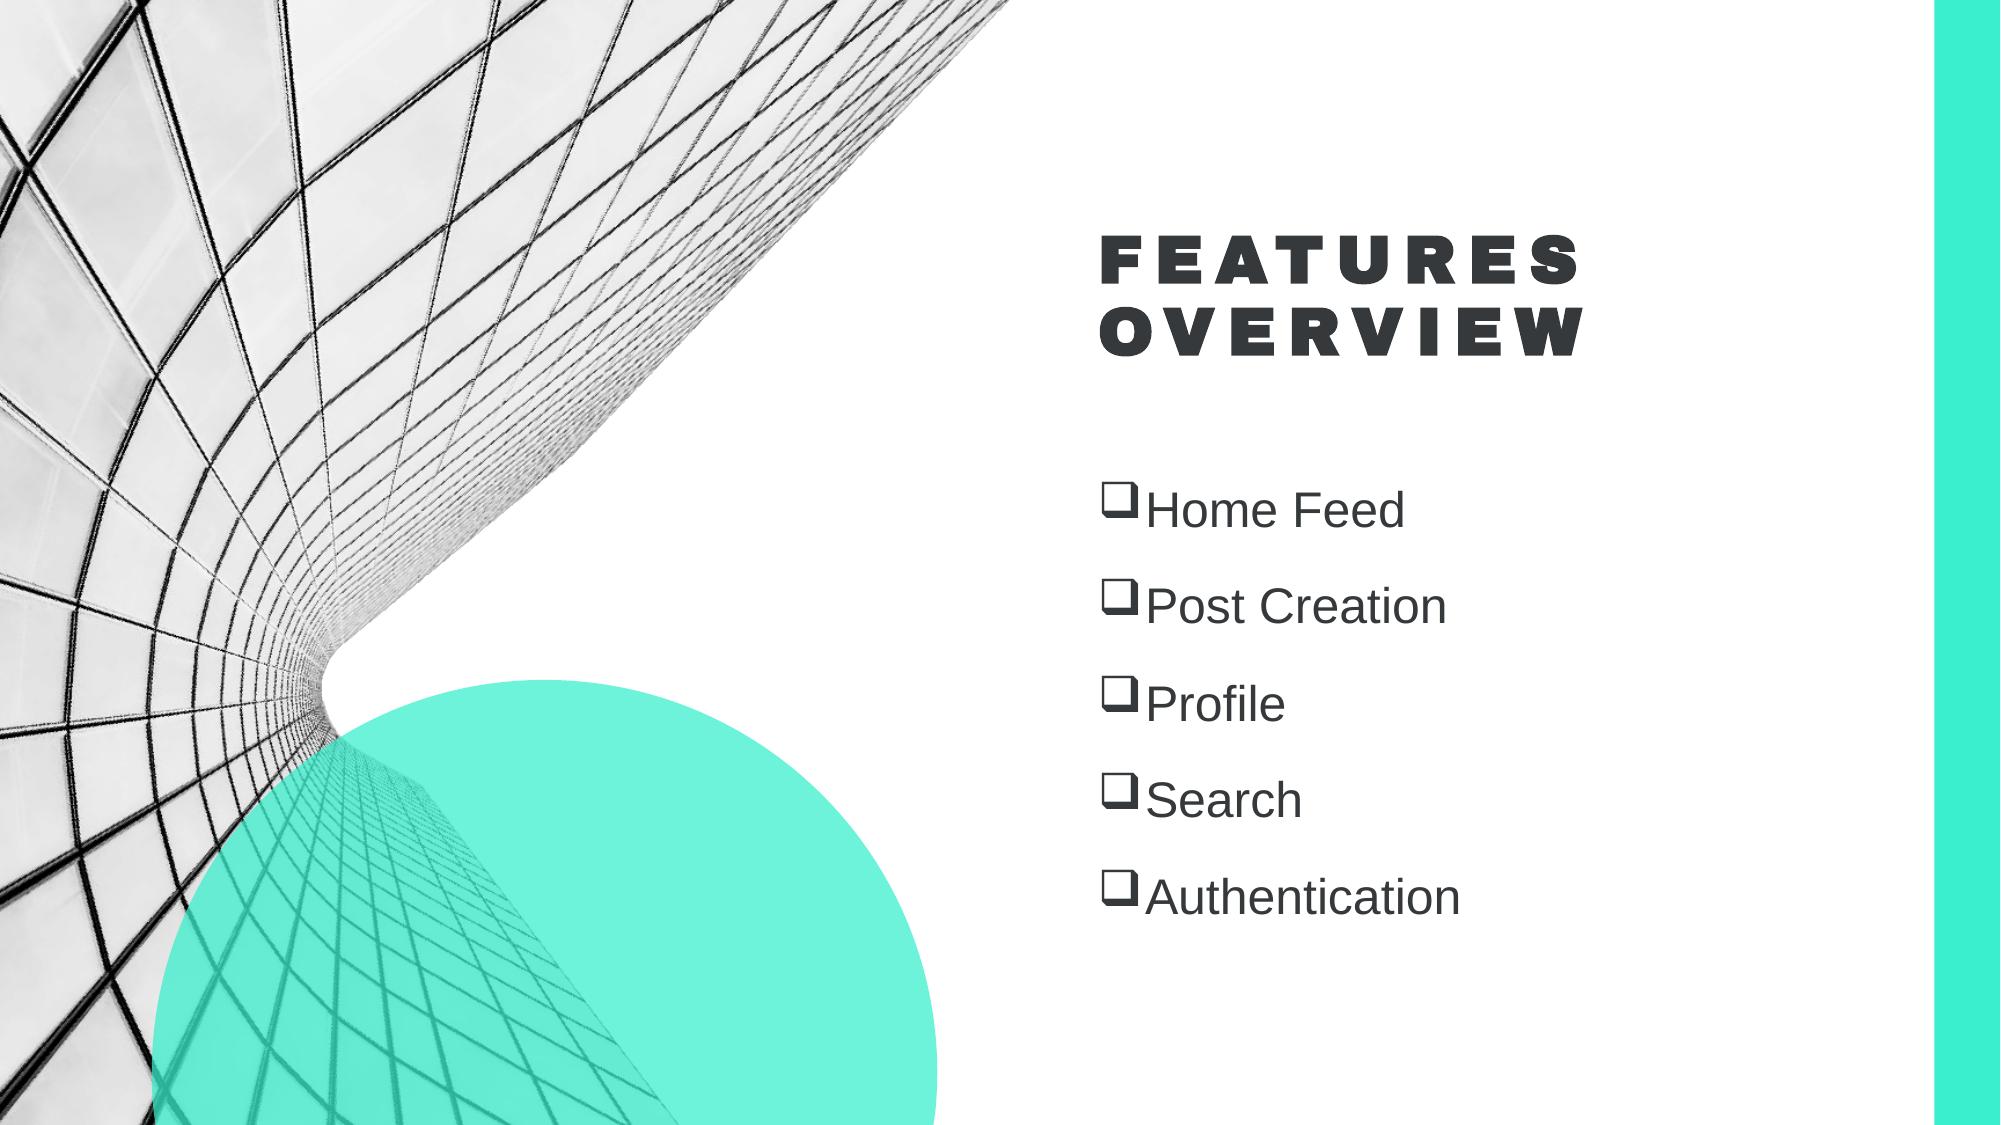

# Features OVERVIEW
Home Feed
Post Creation
Profile
Search
Authentication